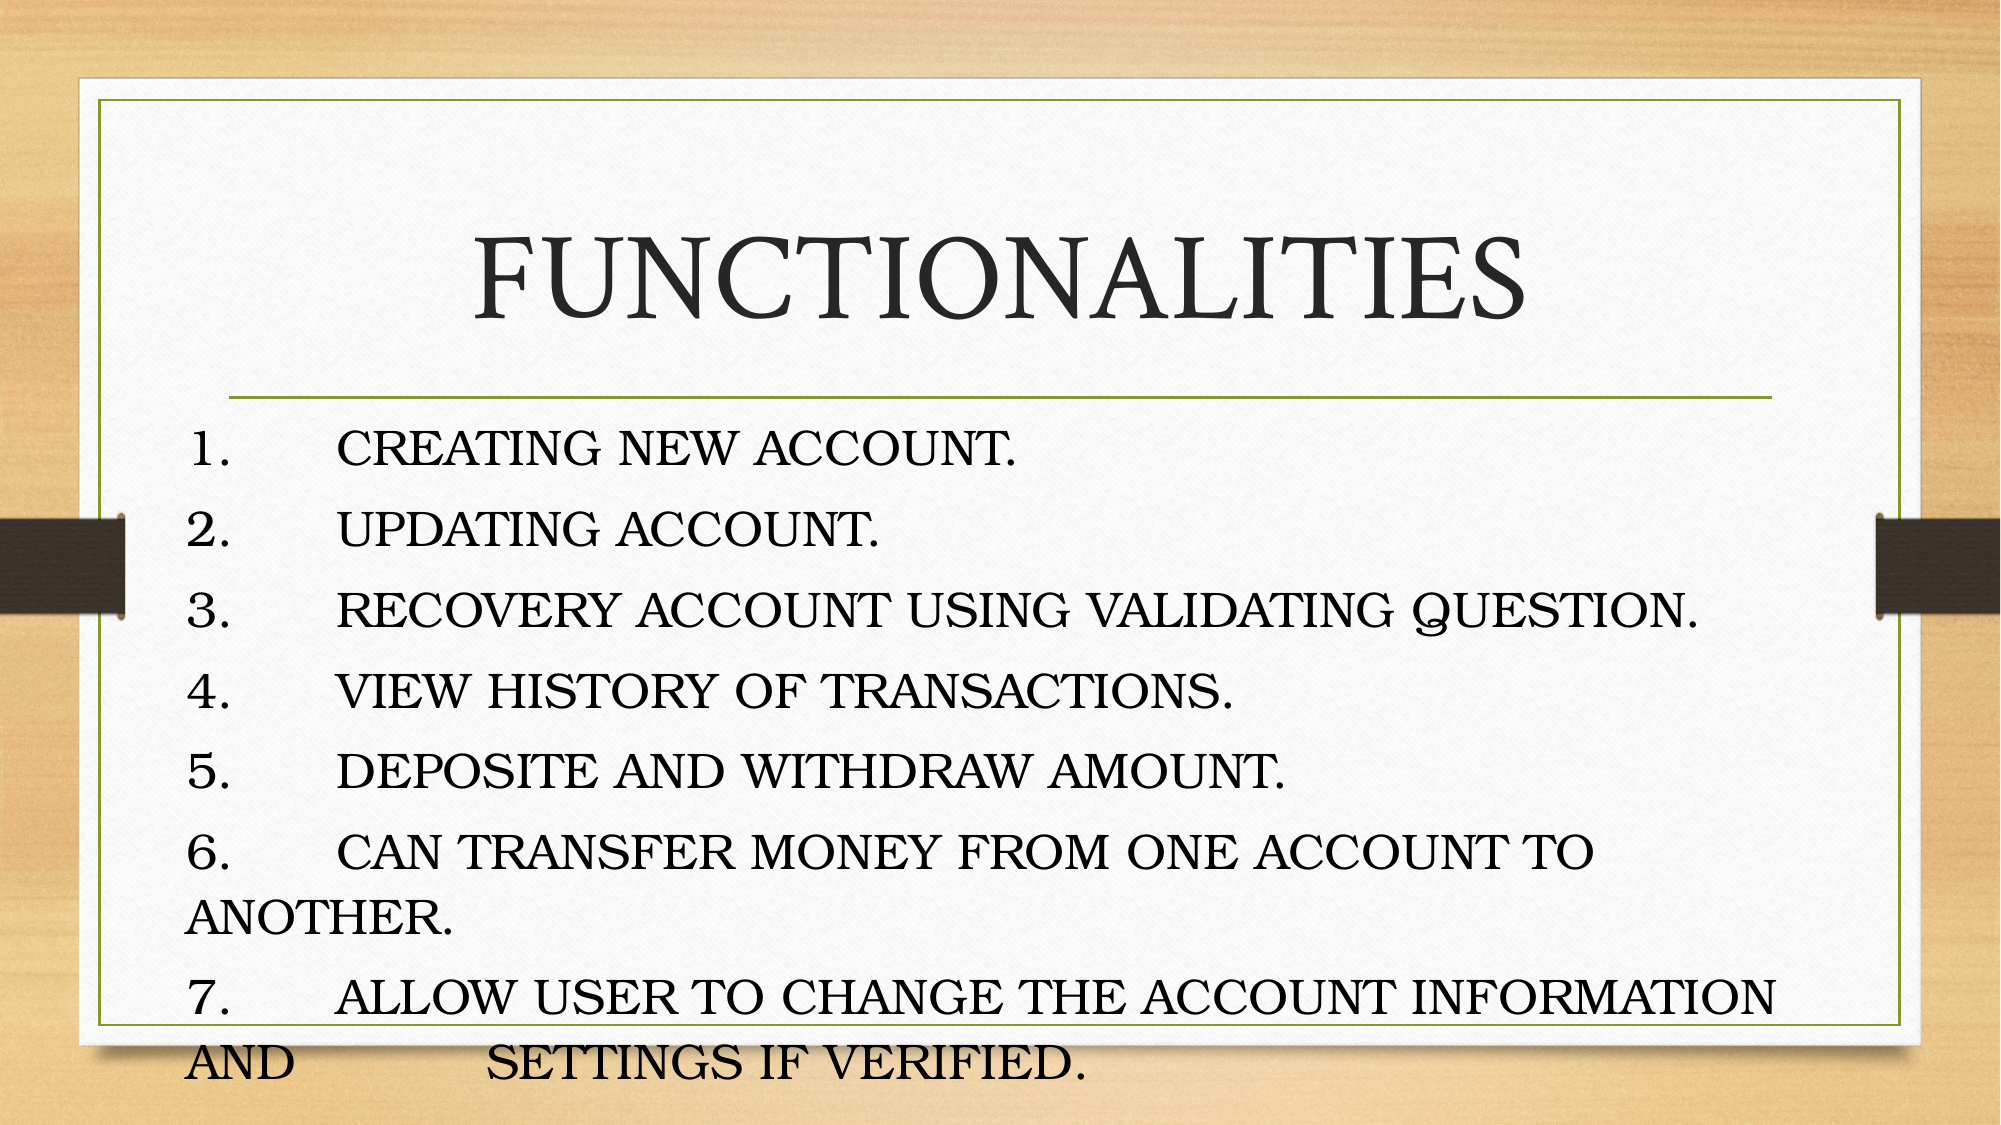

# FUNCTIONALITIES
1.	CREATING NEW ACCOUNT.
2.	UPDATING ACCOUNT.
3.	RECOVERY ACCOUNT USING VALIDATING QUESTION.
4.	VIEW HISTORY OF TRANSACTIONS.
5.	DEPOSITE AND WITHDRAW AMOUNT.
6.	CAN TRANSFER MONEY FROM ONE ACCOUNT TO ANOTHER.
7.	ALLOW USER TO CHANGE THE ACCOUNT INFORMATION AND       	SETTINGS IF VERIFIED.